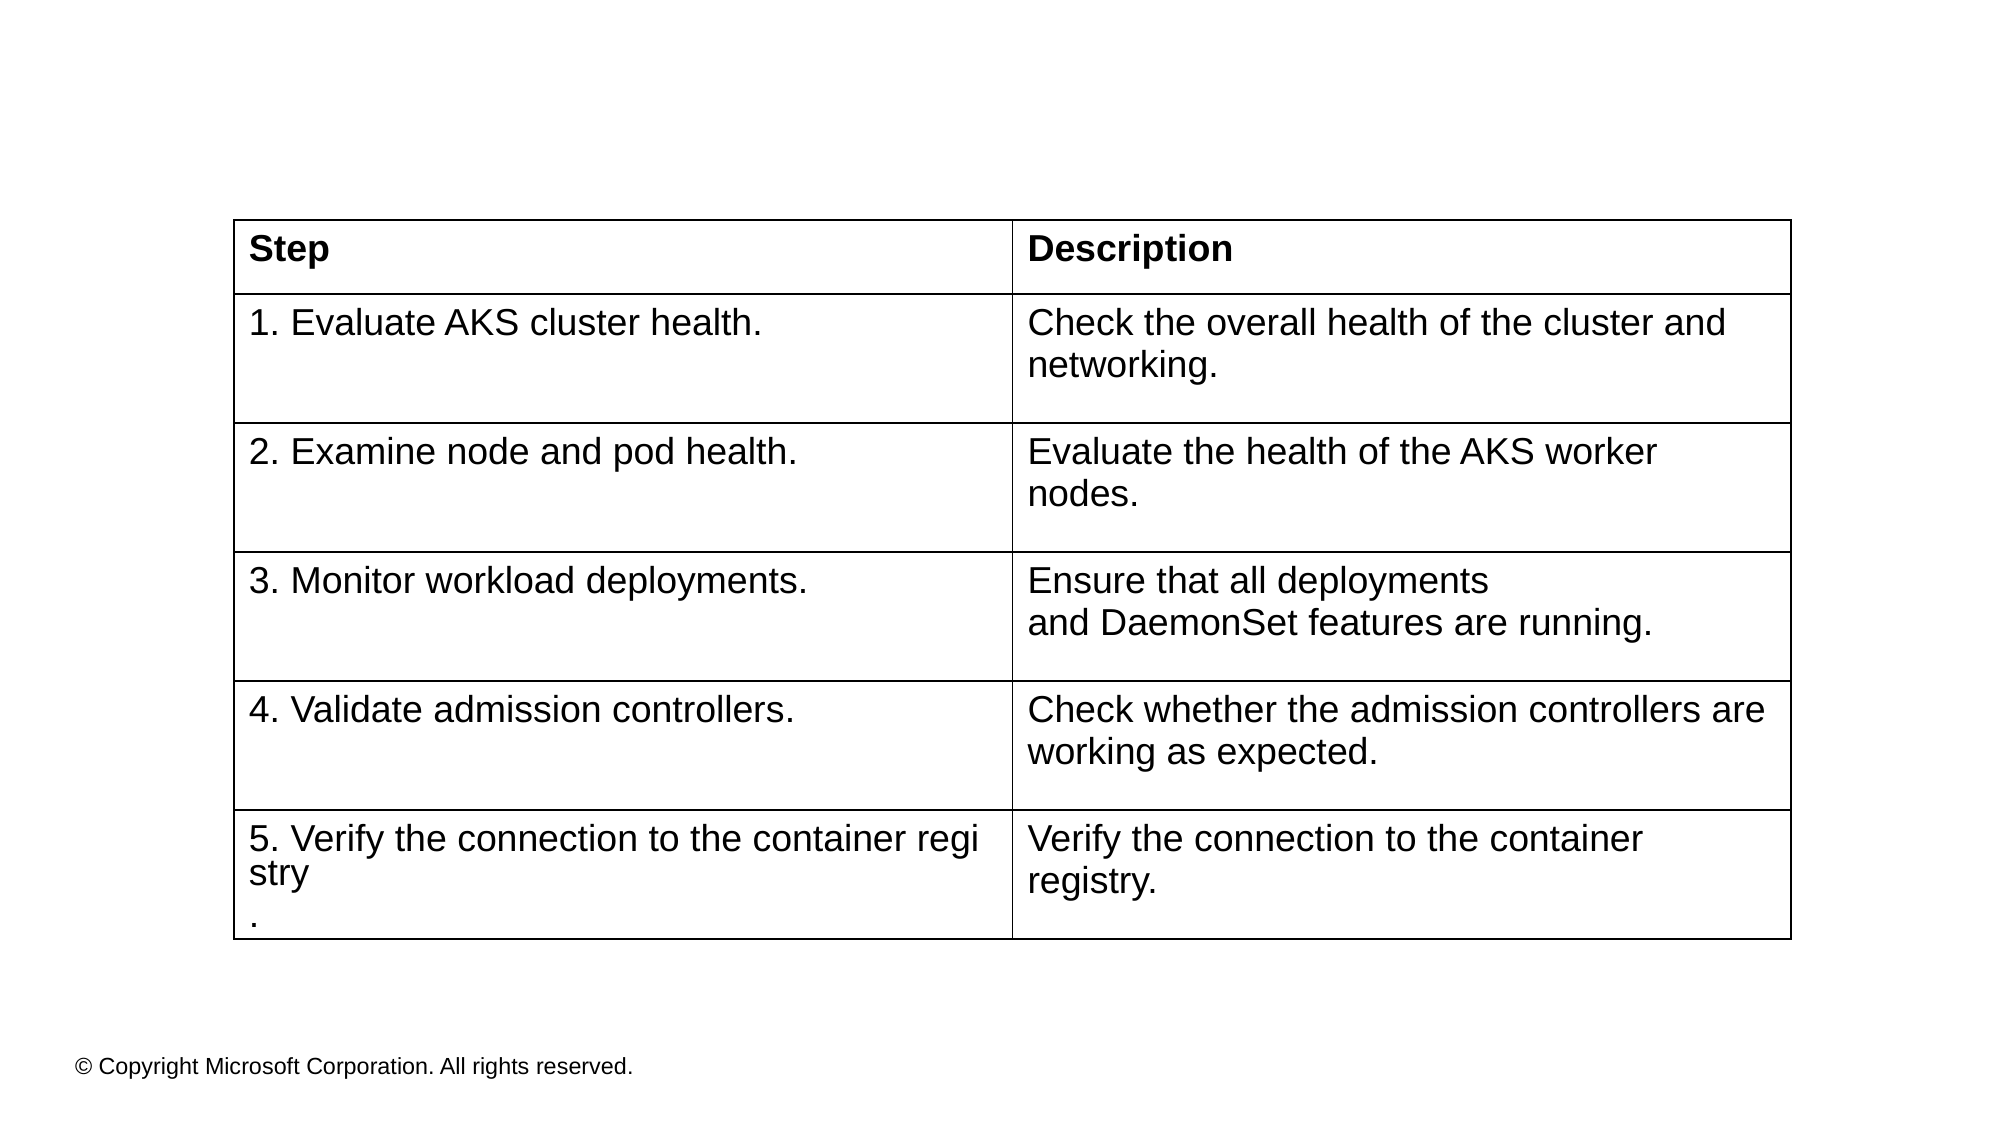

| Step | Description |
| --- | --- |
| 1. Evaluate AKS cluster health. | Check the overall health of the cluster and networking. |
| 2. Examine node and pod health. | Evaluate the health of the AKS worker nodes. |
| 3. Monitor workload deployments. | Ensure that all deployments and DaemonSet features are running. |
| 4. Validate admission controllers. | Check whether the admission controllers are working as expected. |
| 5. Verify the connection to the container registry. | Verify the connection to the container registry. |